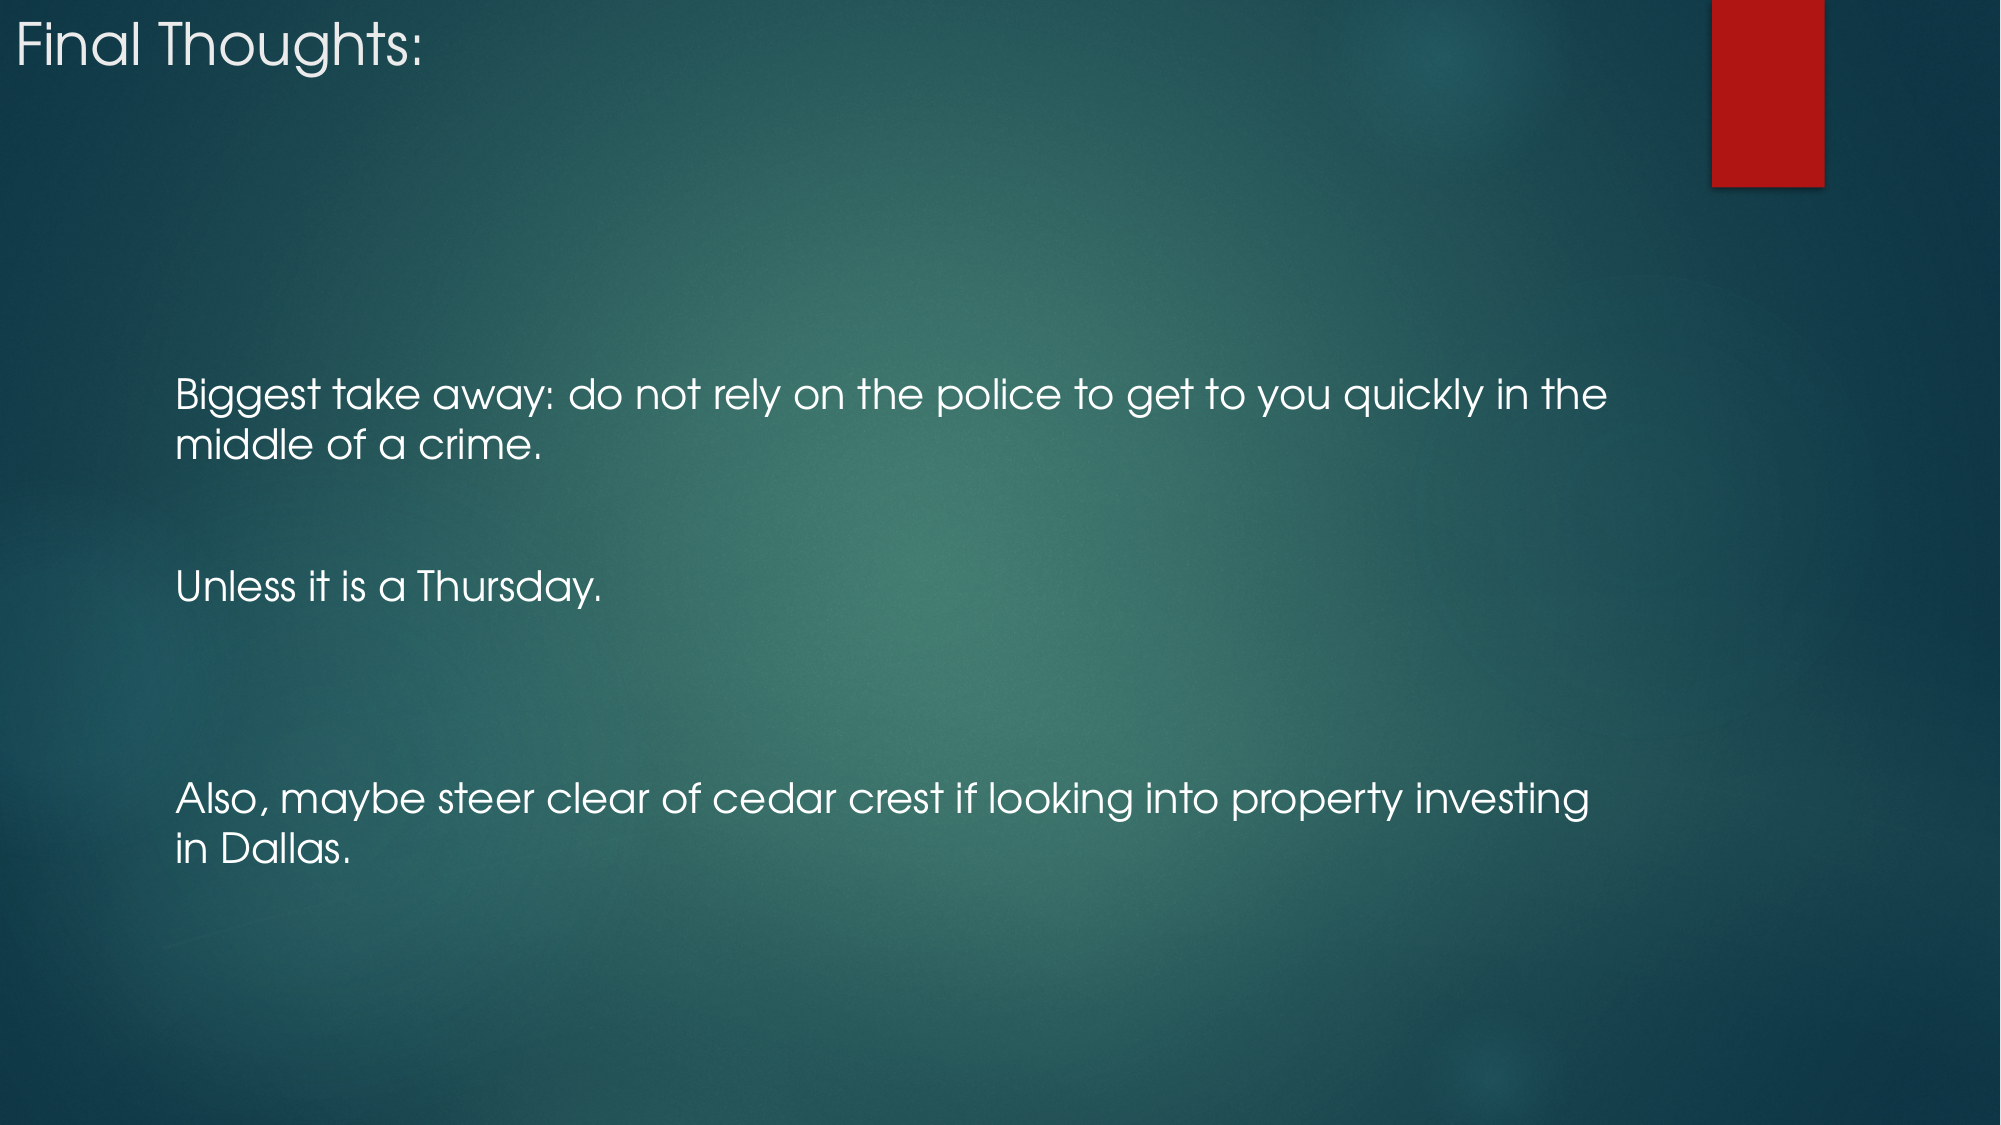

# Final Thoughts:

Biggest take away: do not rely on the police to get to you quickly in the middle of a crime.

Unless it is a Thursday.

Also, maybe steer clear of cedar crest if looking into property investing in Dallas.